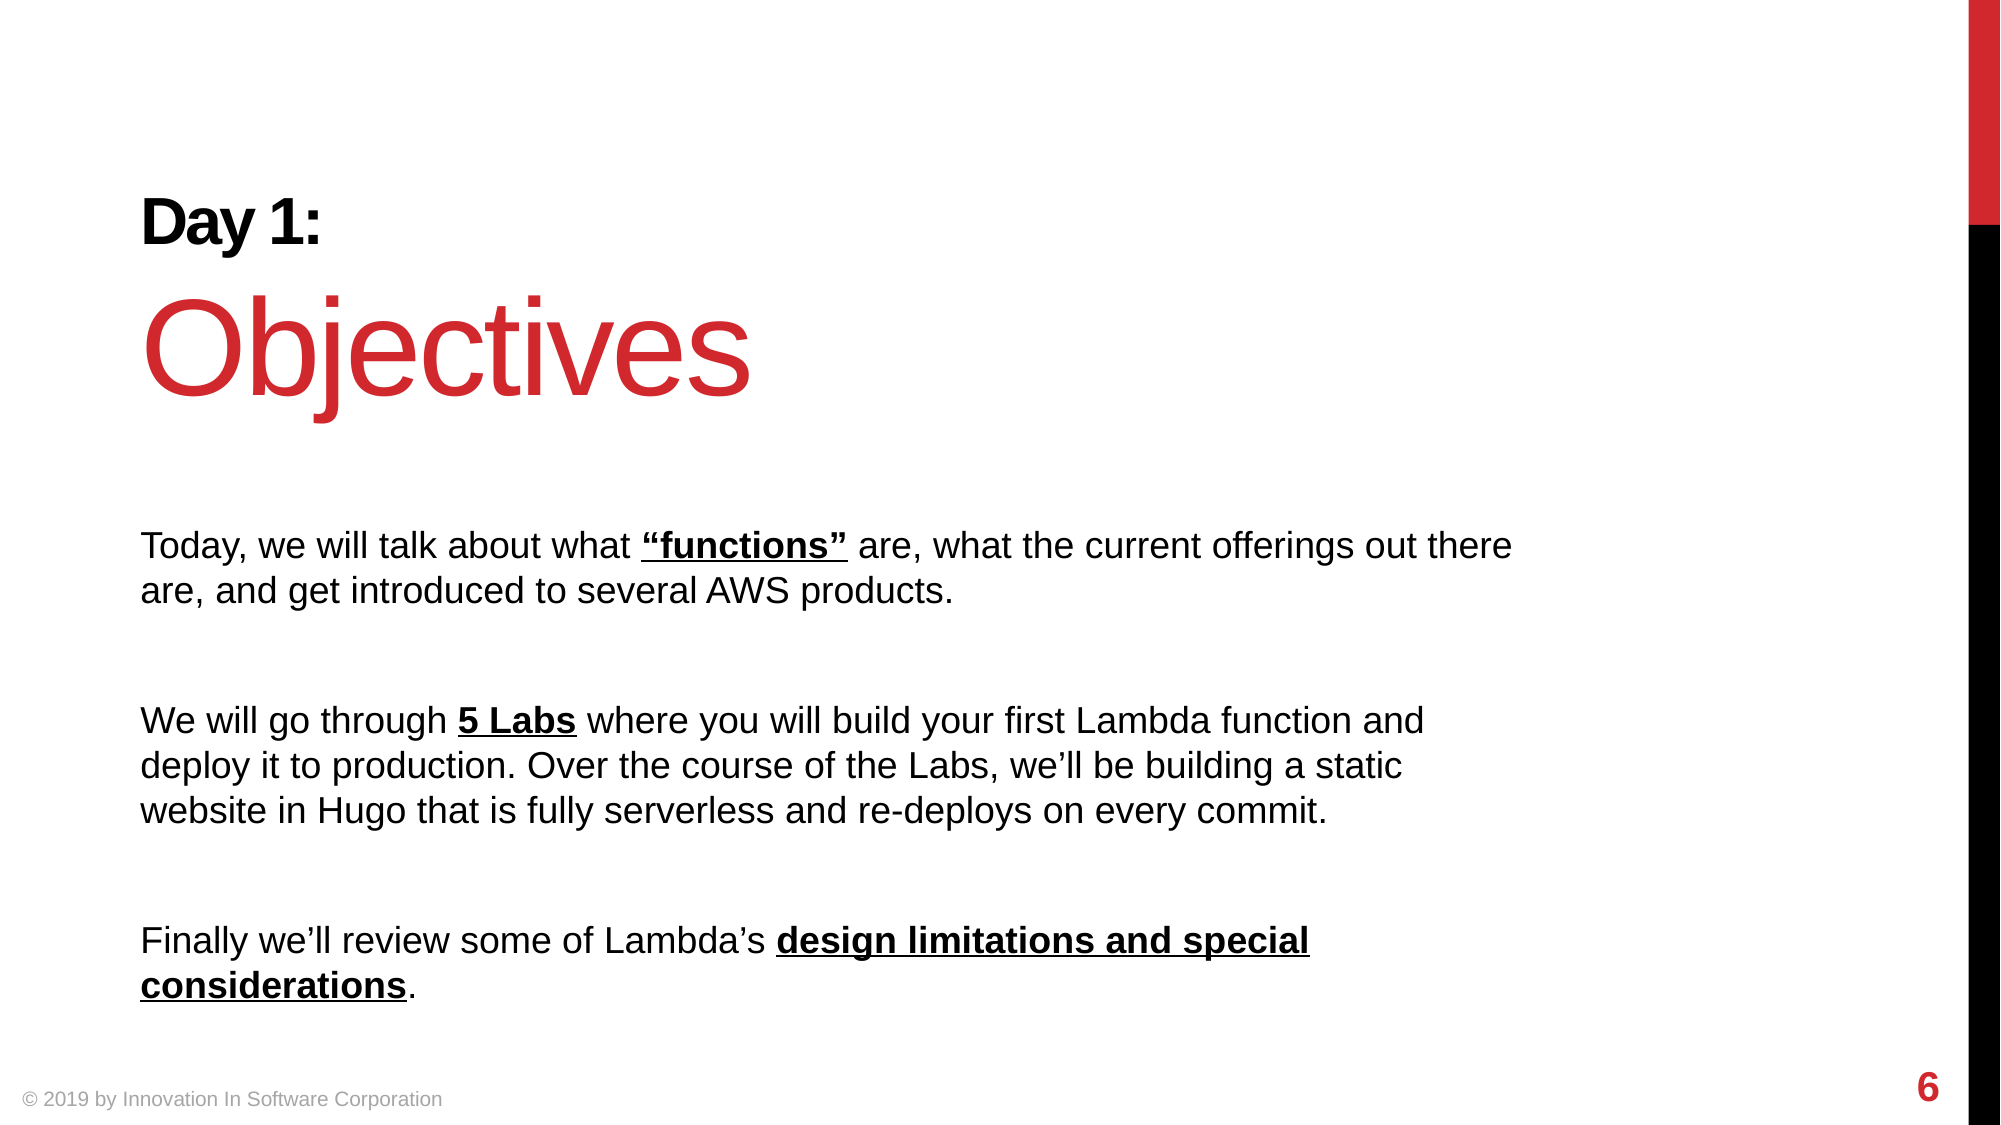

Day 1:
Objectives
Today, we will talk about what “functions” are, what the current offerings out there are, and get introduced to several AWS products.

We will go through 5 Labs where you will build your first Lambda function and deploy it to production. Over the course of the Labs, we’ll be building a static website in Hugo that is fully serverless and re-deploys on every commit.

Finally we’ll review some of Lambda’s design limitations and special considerations.
6
© 2019 by Innovation In Software Corporation